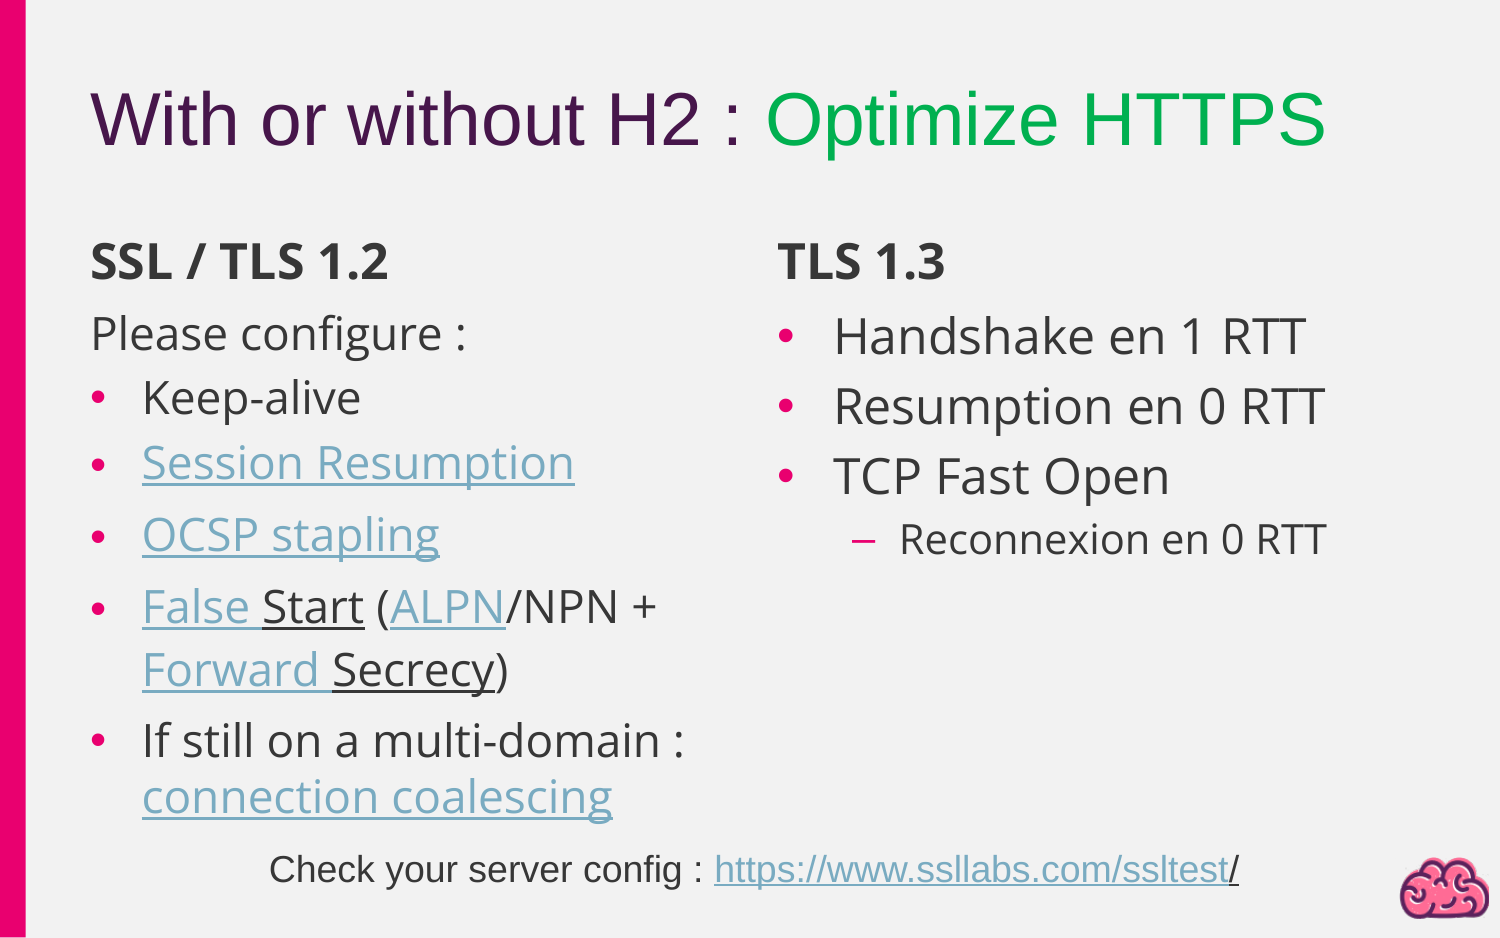

# With or without H2 : Optimize HTTPS
SSL / TLS 1.2
TLS 1.3
Please configure :
Keep-alive
Session Resumption
OCSP stapling
False Start (ALPN/NPN + Forward Secrecy)
If still on a multi-domain : connection coalescing
Handshake en 1 RTT
Resumption en 0 RTT
TCP Fast Open
Reconnexion en 0 RTT
Check your server config : https://www.ssllabs.com/ssltest/